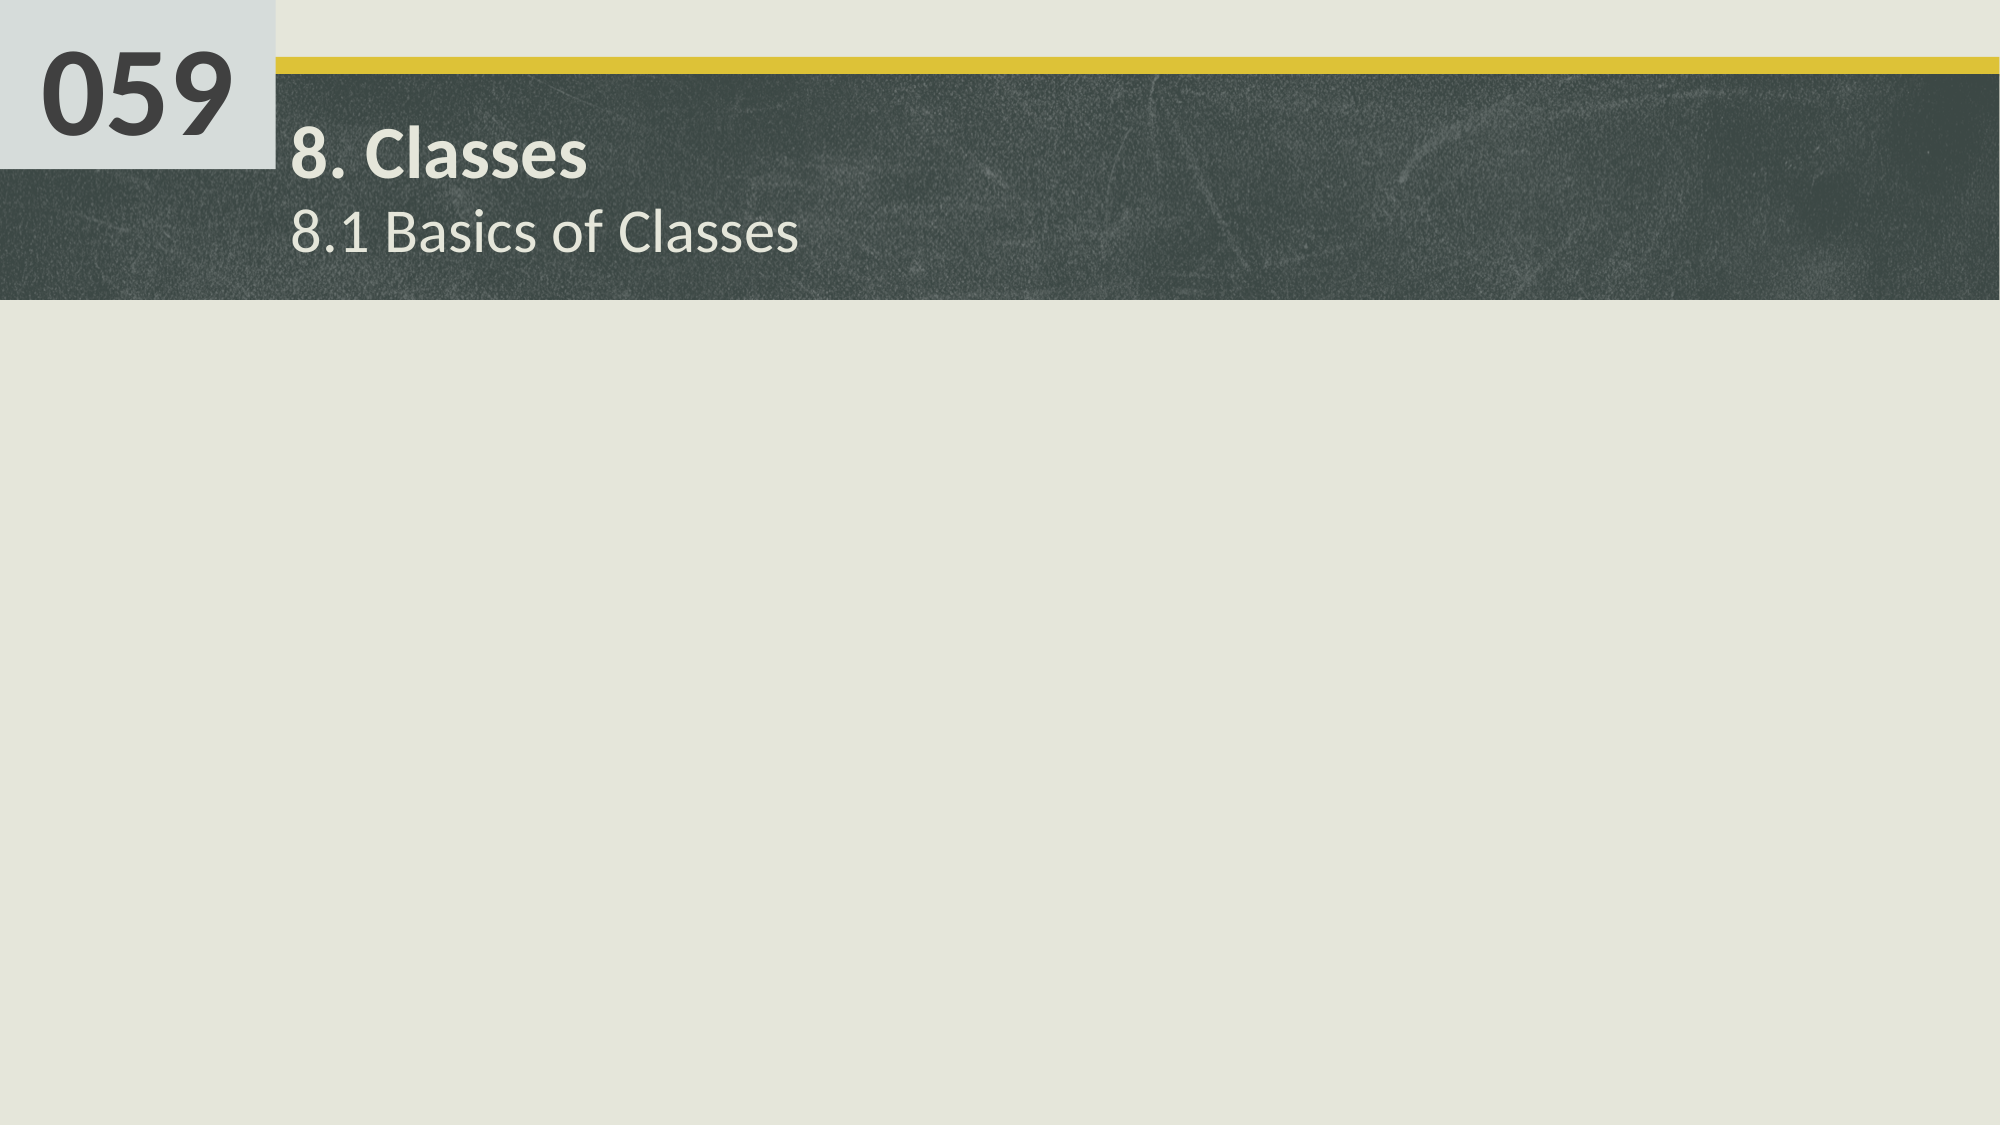

059
# 8. Classes 8.1 Basics of Classes